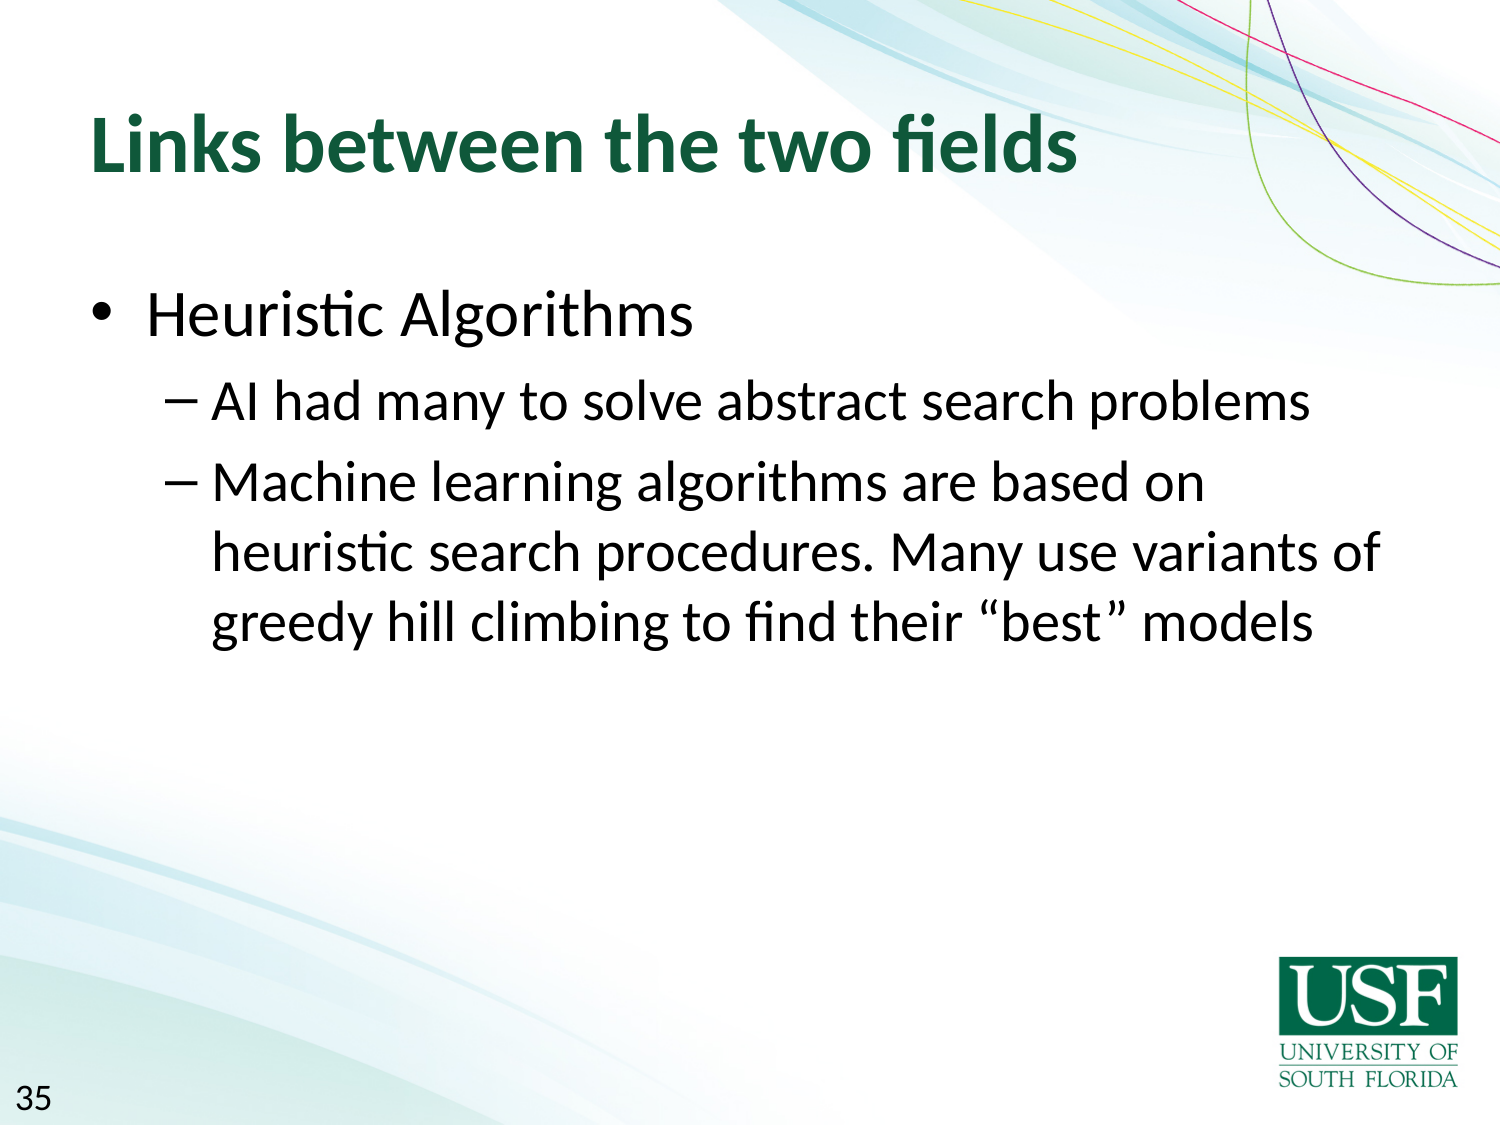

# Links between the two fields
Heuristic Algorithms
AI had many to solve abstract search problems
Machine learning algorithms are based on heuristic search procedures. Many use variants of greedy hill climbing to find their “best” models
35